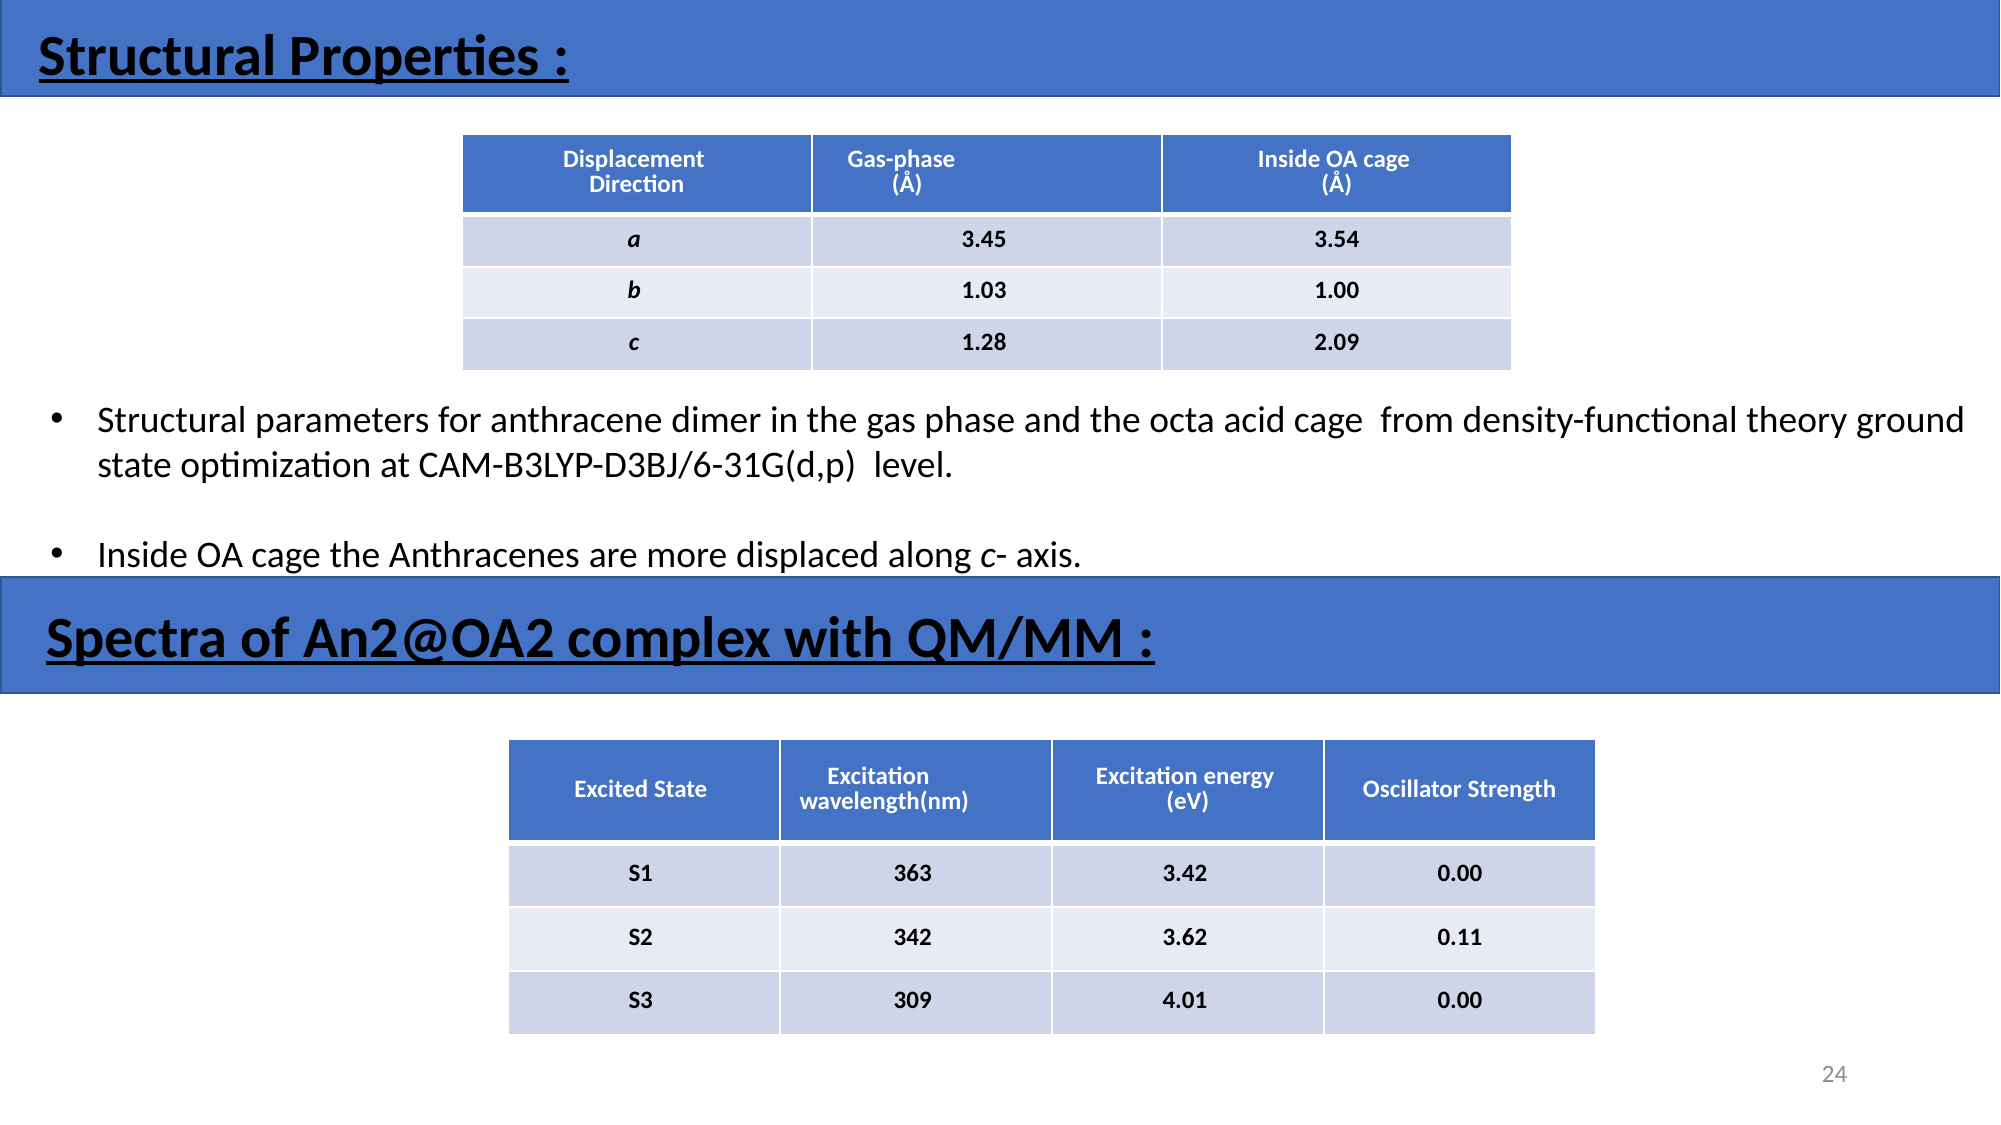

Structural Properties :
| Displacement  Direction | Gas-phase   (Å) | Inside OA cage  (Å) |
| --- | --- | --- |
| a | 3.45 | 3.54 |
| b | 1.03 | 1.00 |
| c | 1.28 | 2.09 |
Structural parameters for anthracene dimer in the gas phase and the octa acid cage  from density-functional theory ground state optimization at CAM-B3LYP-D3BJ/6-31G(d,p)  level.

Inside OA cage the Anthracenes are more displaced along c- axis.

Spectra of An2@OA2 complex with QM/MM :
| Excited State | Excitation   wavelength(nm) | Excitation energy  (eV) | Oscillator Strength |
| --- | --- | --- | --- |
| S1 | 363 | 3.42 | 0.00 |
| S2 | 342 | 3.62 | 0.11 |
| S3 | 309 | 4.01 | 0.00 |
24